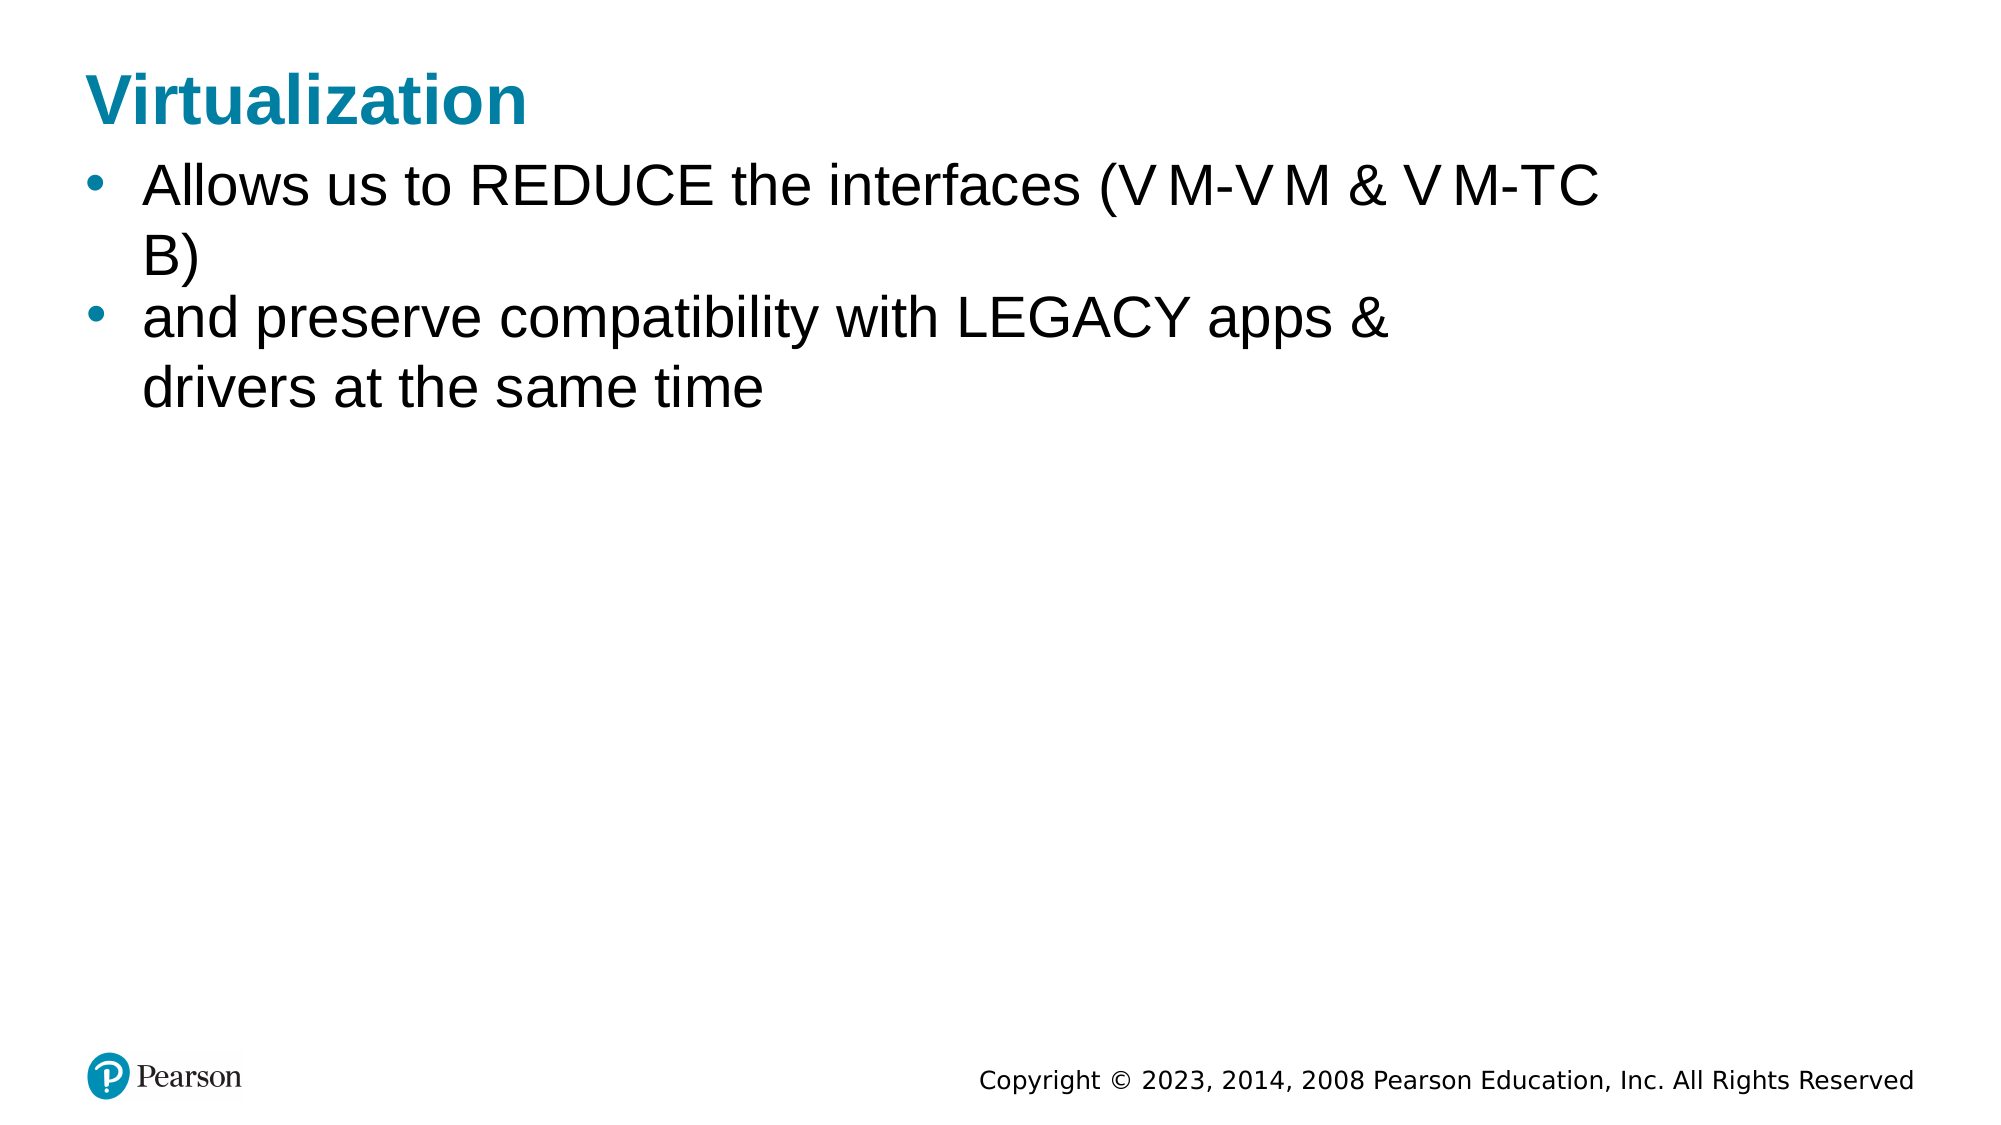

# Virtualization
Allows us to REDUCE the interfaces (V M-V M & V M-T C B)
and preserve compatibility with LEGACY apps & drivers at the same time